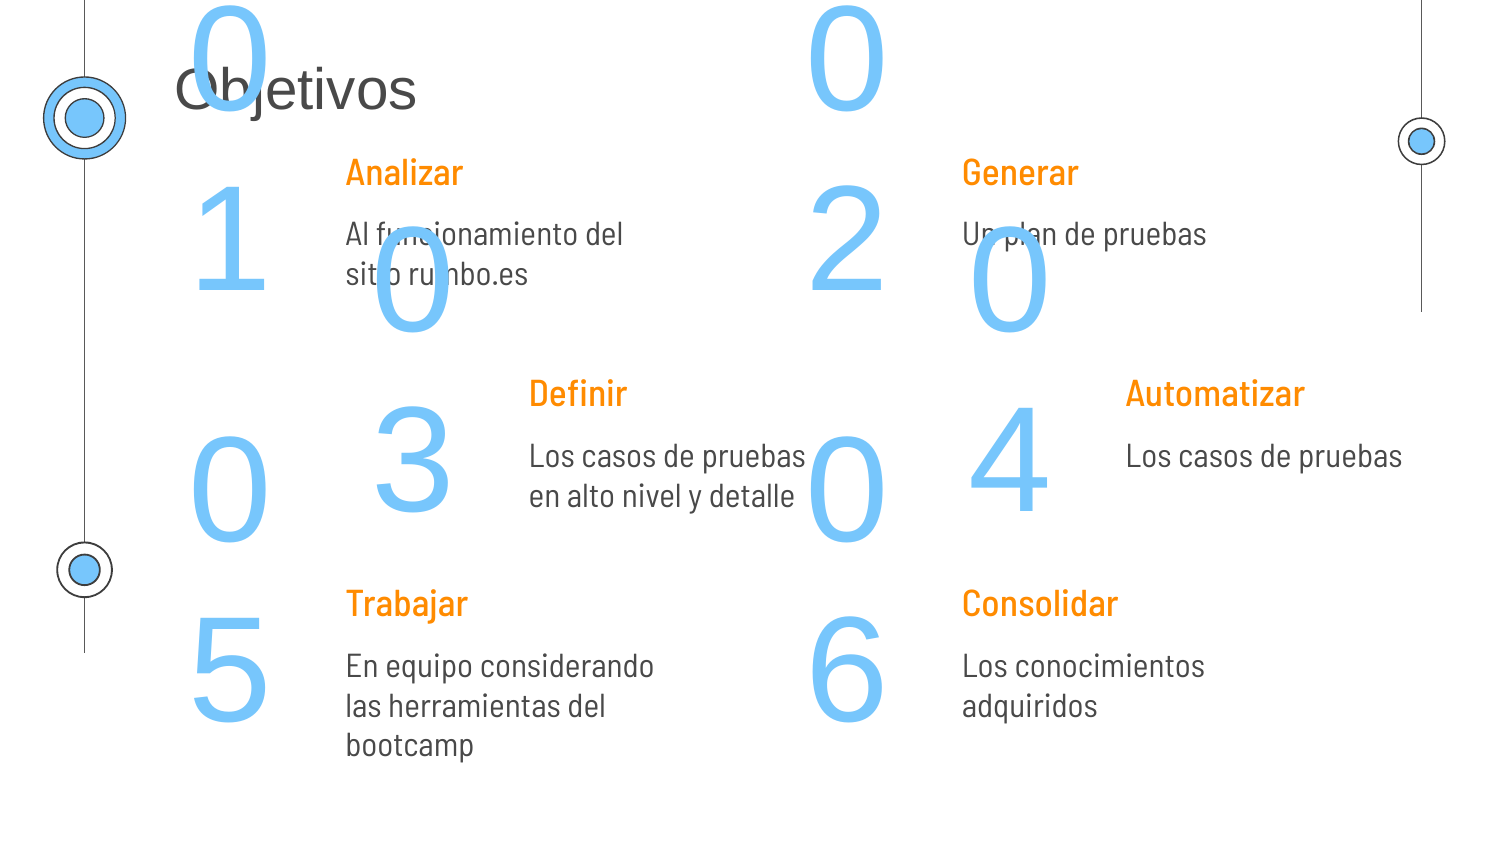

Objetivos
Analizar
Generar
01
02
Al funcionamiento del sitio rumbo.es
Un plan de pruebas
Definir
Automatizar
03
04
Los casos de pruebas en alto nivel y detalle
Los casos de pruebas
Trabajar
Consolidar
05
06
En equipo considerando las herramientas del bootcamp
Los conocimientos adquiridos